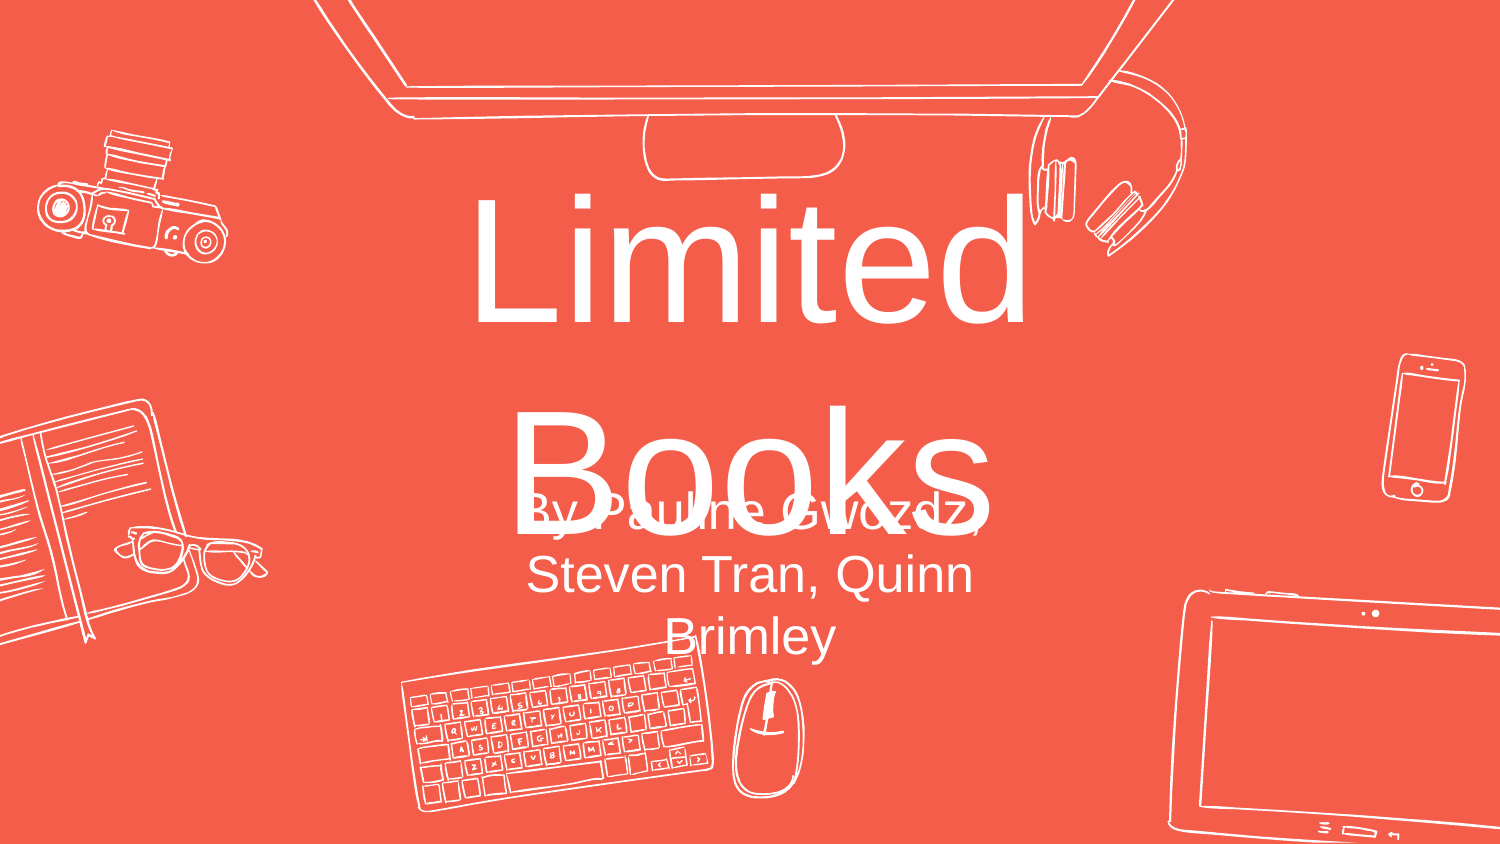

# Limited Books
By Pauline Gwozdz, Steven Tran, Quinn Brimley